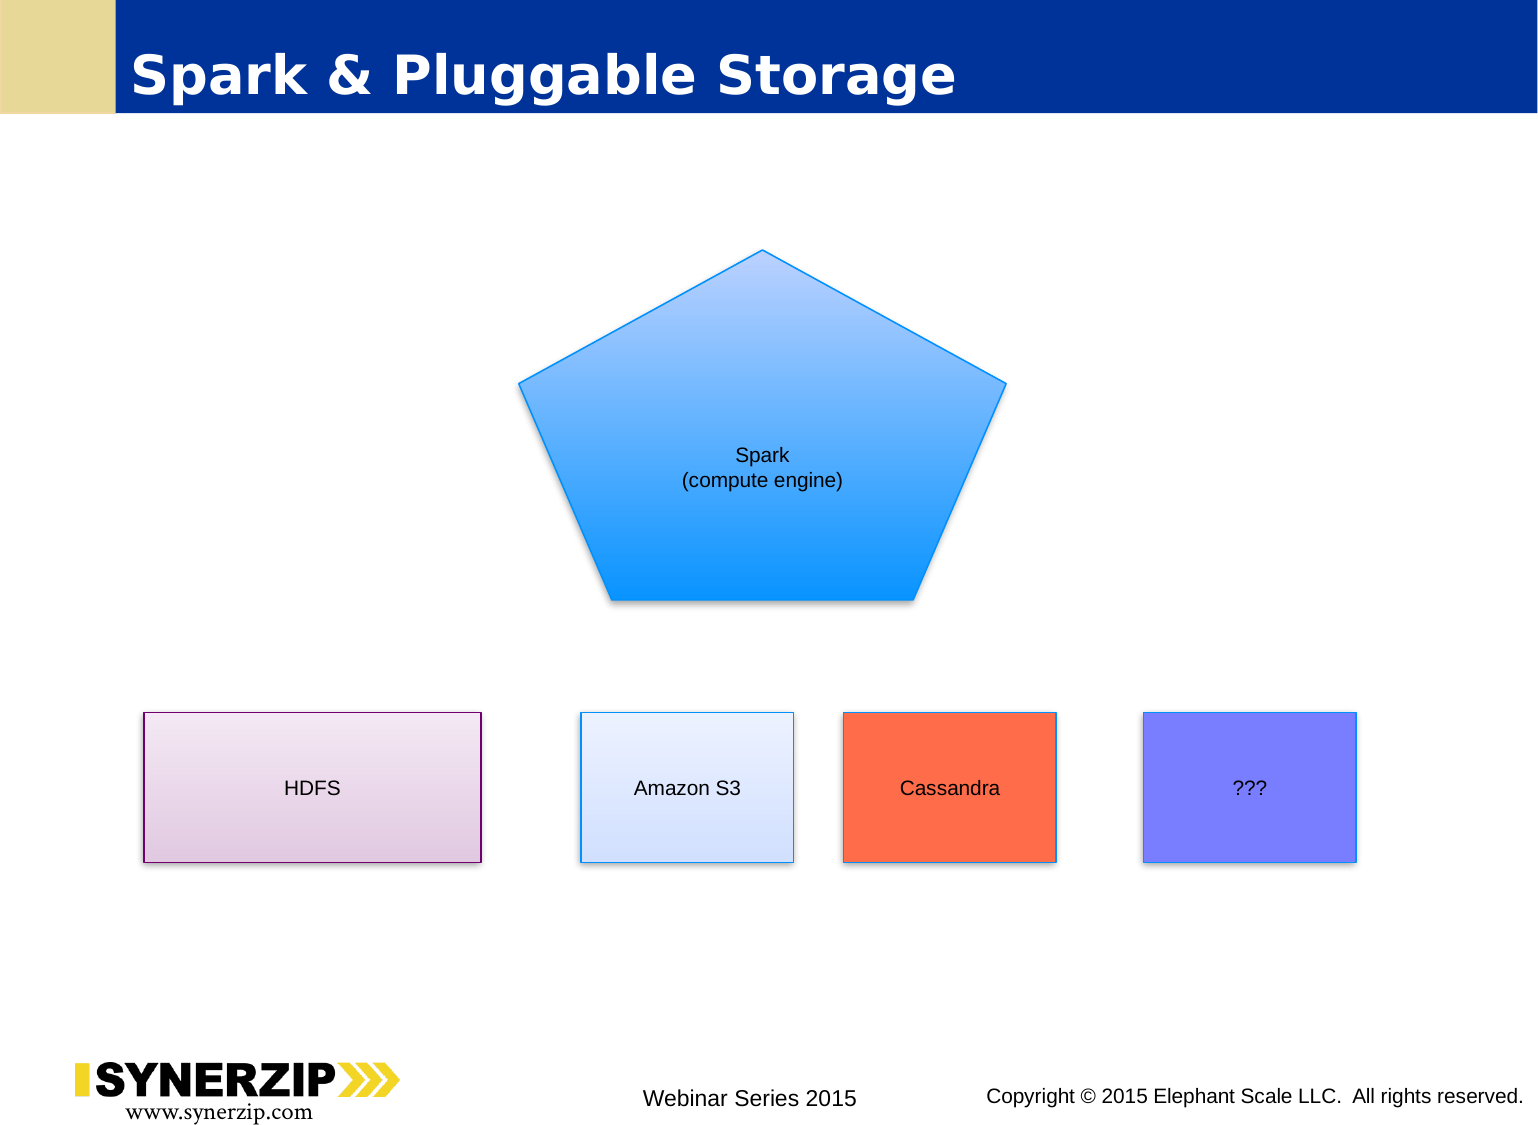

# Spark & Pluggable Storage

Spark
(compute engine)
HDFS
Amazon S3
Cassandra
???